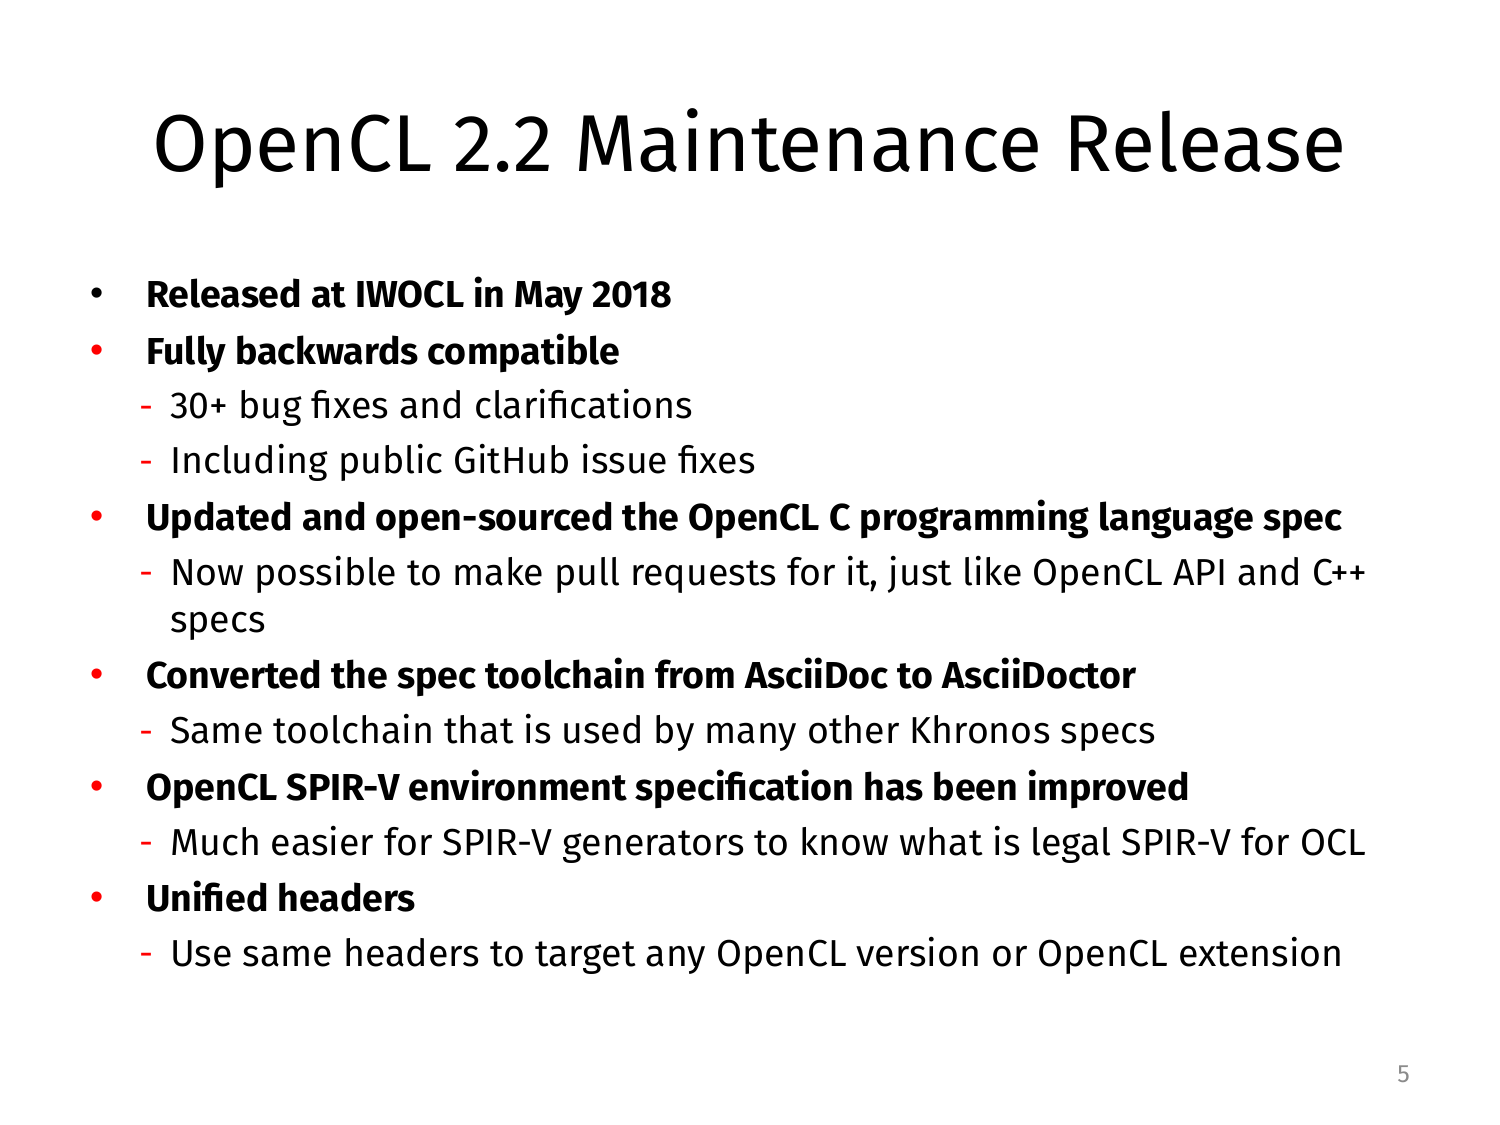

# OpenCL 2.2 Maintenance Release
Released at IWOCL in May 2018
Fully backwards compatible
30+ bug fixes and clarifications
Including public GitHub issue fixes
Updated and open-sourced the OpenCL C programming language spec
Now possible to make pull requests for it, just like OpenCL API and C++ specs
Converted the spec toolchain from AsciiDoc to AsciiDoctor
Same toolchain that is used by many other Khronos specs
OpenCL SPIR-V environment specification has been improved
Much easier for SPIR-V generators to know what is legal SPIR-V for OCL
Unified headers
Use same headers to target any OpenCL version or OpenCL extension
5